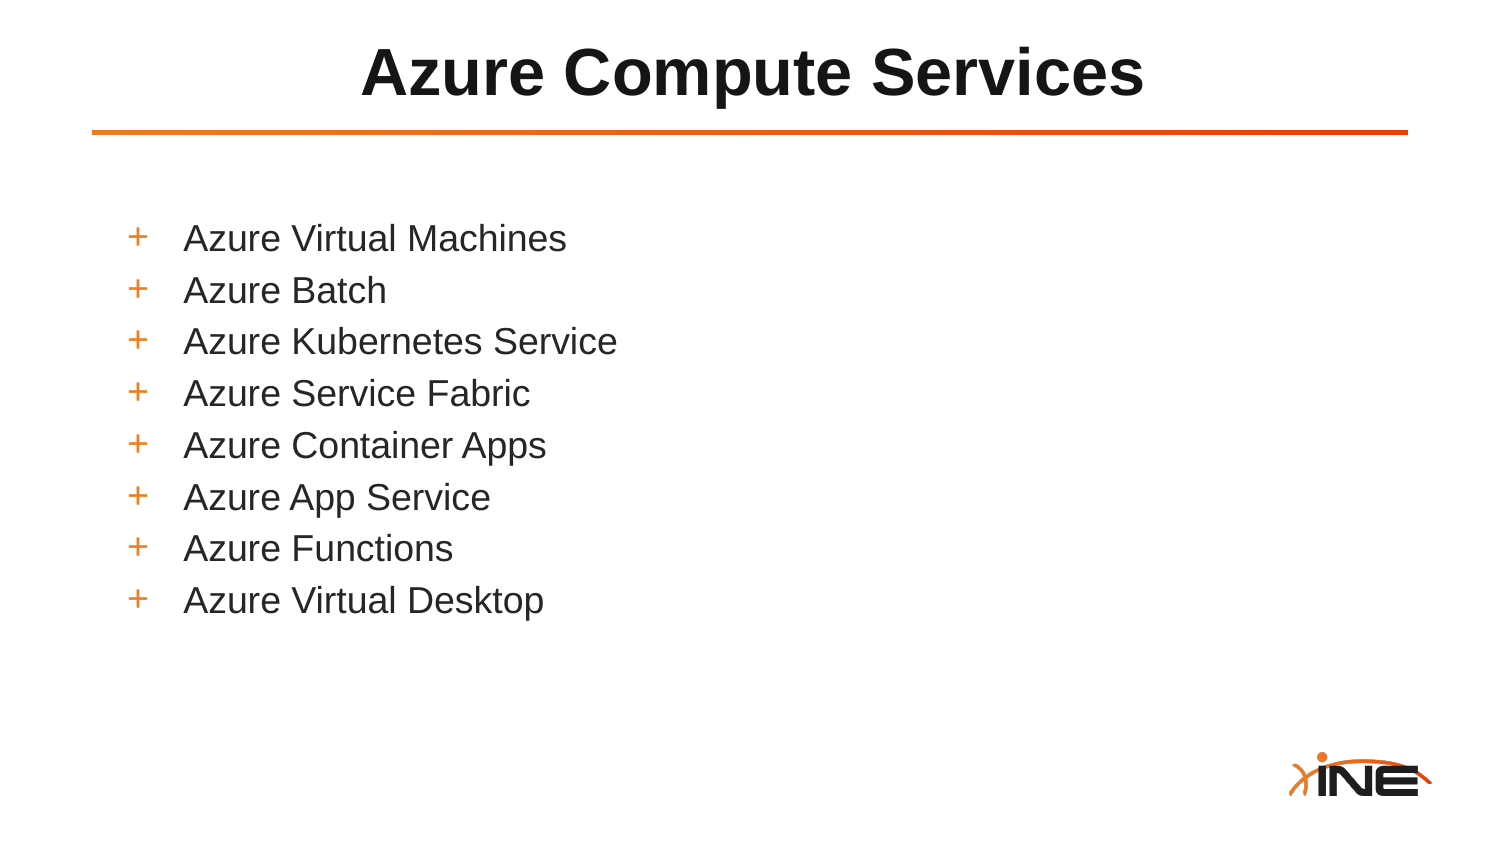

# Azure Compute Services
Azure Virtual Machines
Azure Batch
Azure Kubernetes Service
Azure Service Fabric
Azure Container Apps
Azure App Service
Azure Functions
Azure Virtual Desktop